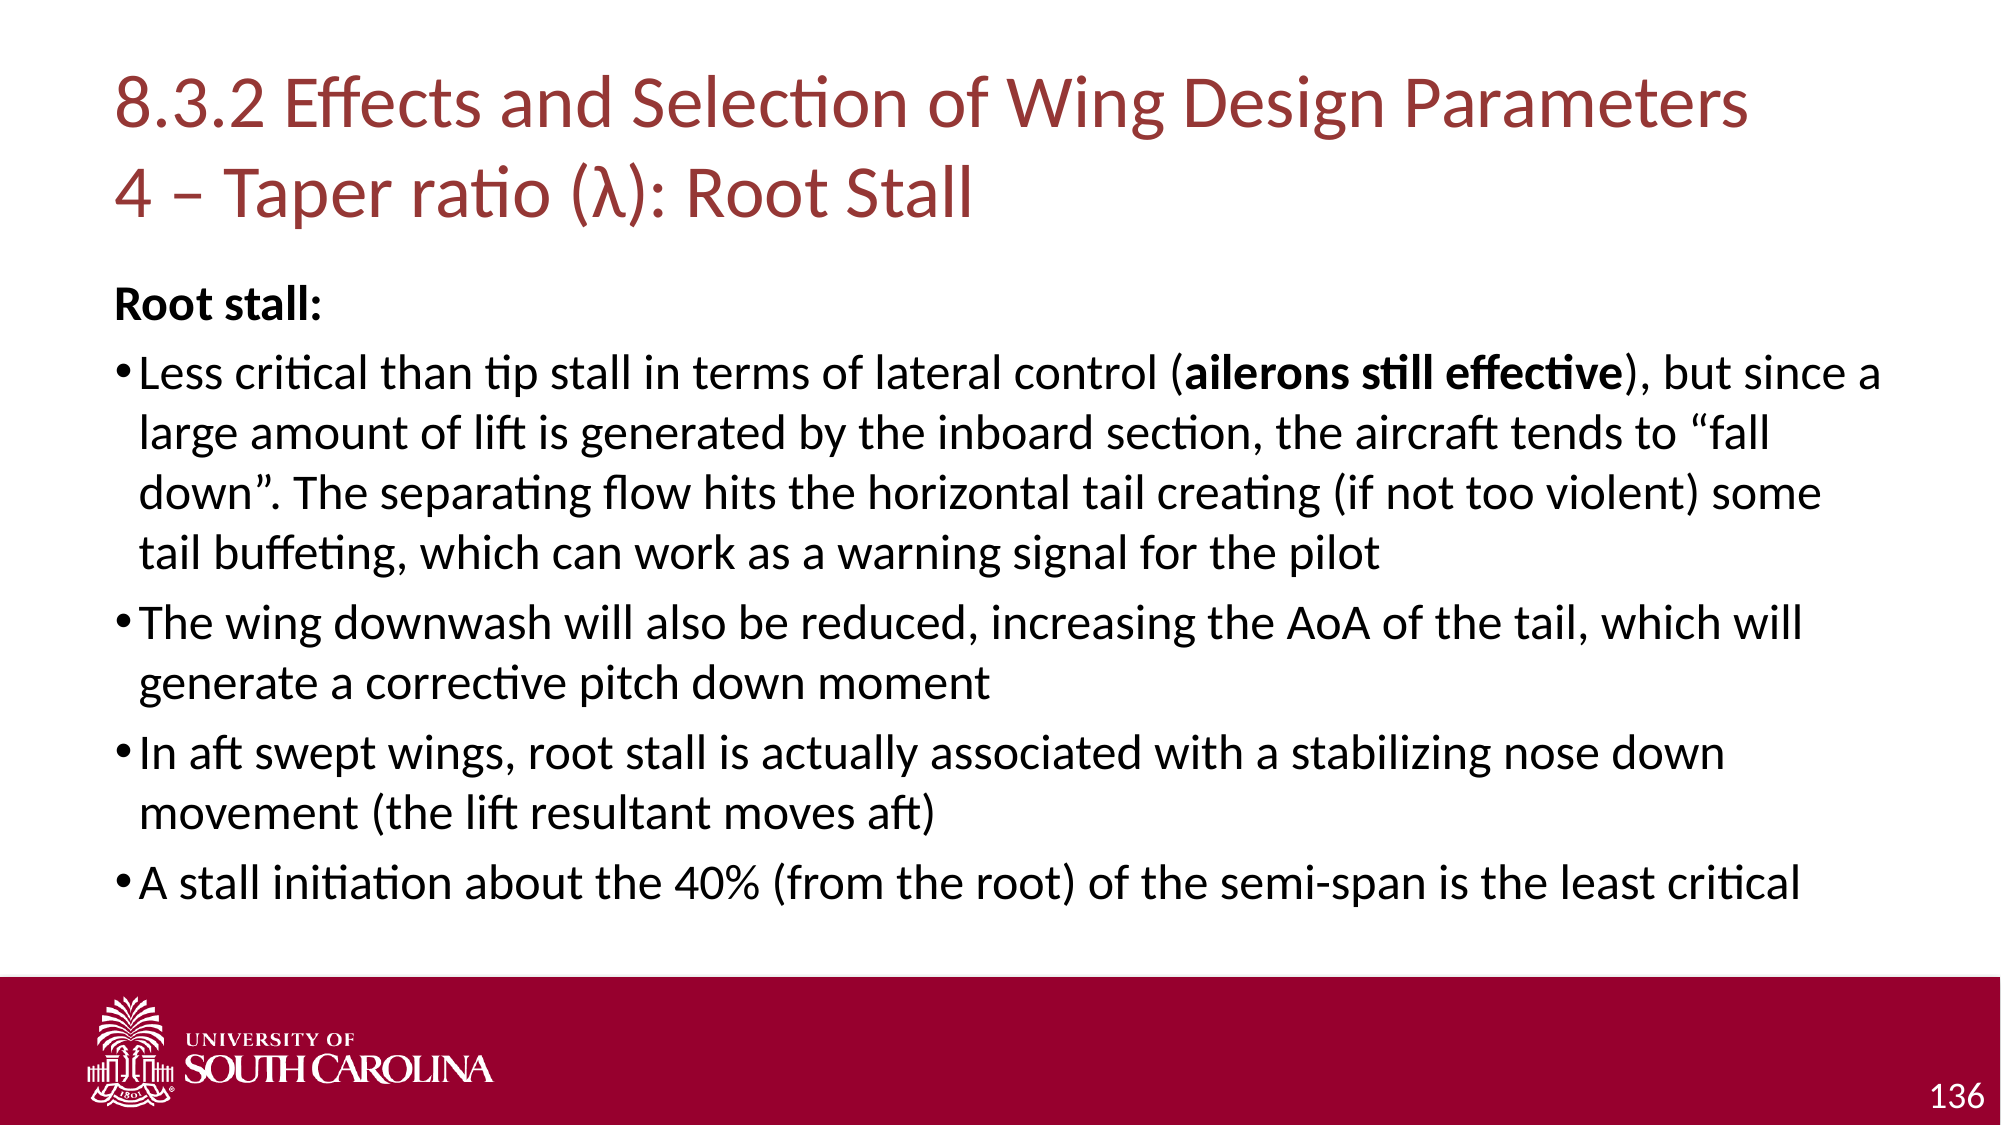

# 8.3.2 Effects and Selection of Wing Design Parameters 4 – Taper ratio (λ): Root Stall
Root stall:
Less critical than tip stall in terms of lateral control (ailerons still effective), but since a large amount of lift is generated by the inboard section, the aircraft tends to “fall down”. The separating flow hits the horizontal tail creating (if not too violent) some tail buffeting, which can work as a warning signal for the pilot
The wing downwash will also be reduced, increasing the AoA of the tail, which will generate a corrective pitch down moment
In aft swept wings, root stall is actually associated with a stabilizing nose down movement (the lift resultant moves aft)
A stall initiation about the 40% (from the root) of the semi-span is the least critical